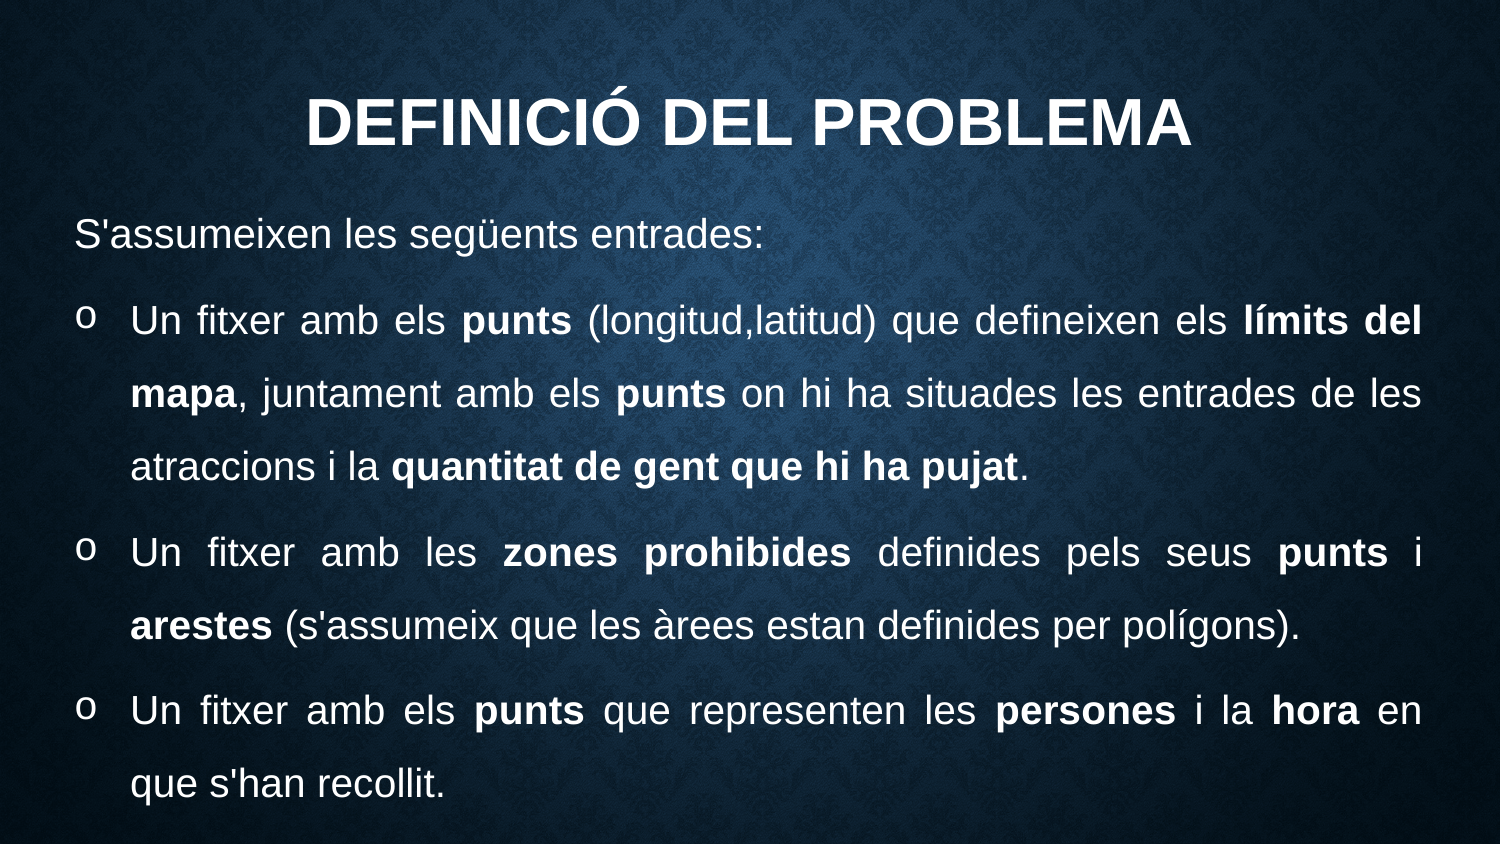

# Definició del problema
S'assumeixen les següents entrades:
Un fitxer amb els punts (longitud,latitud) que defineixen els límits del mapa, juntament amb els punts on hi ha situades les entrades de les atraccions i la quantitat de gent que hi ha pujat.
Un fitxer amb les zones prohibides definides pels seus punts i arestes (s'assumeix que les àrees estan definides per polígons).
Un fitxer amb els punts que representen les persones i la hora en que s'han recollit.